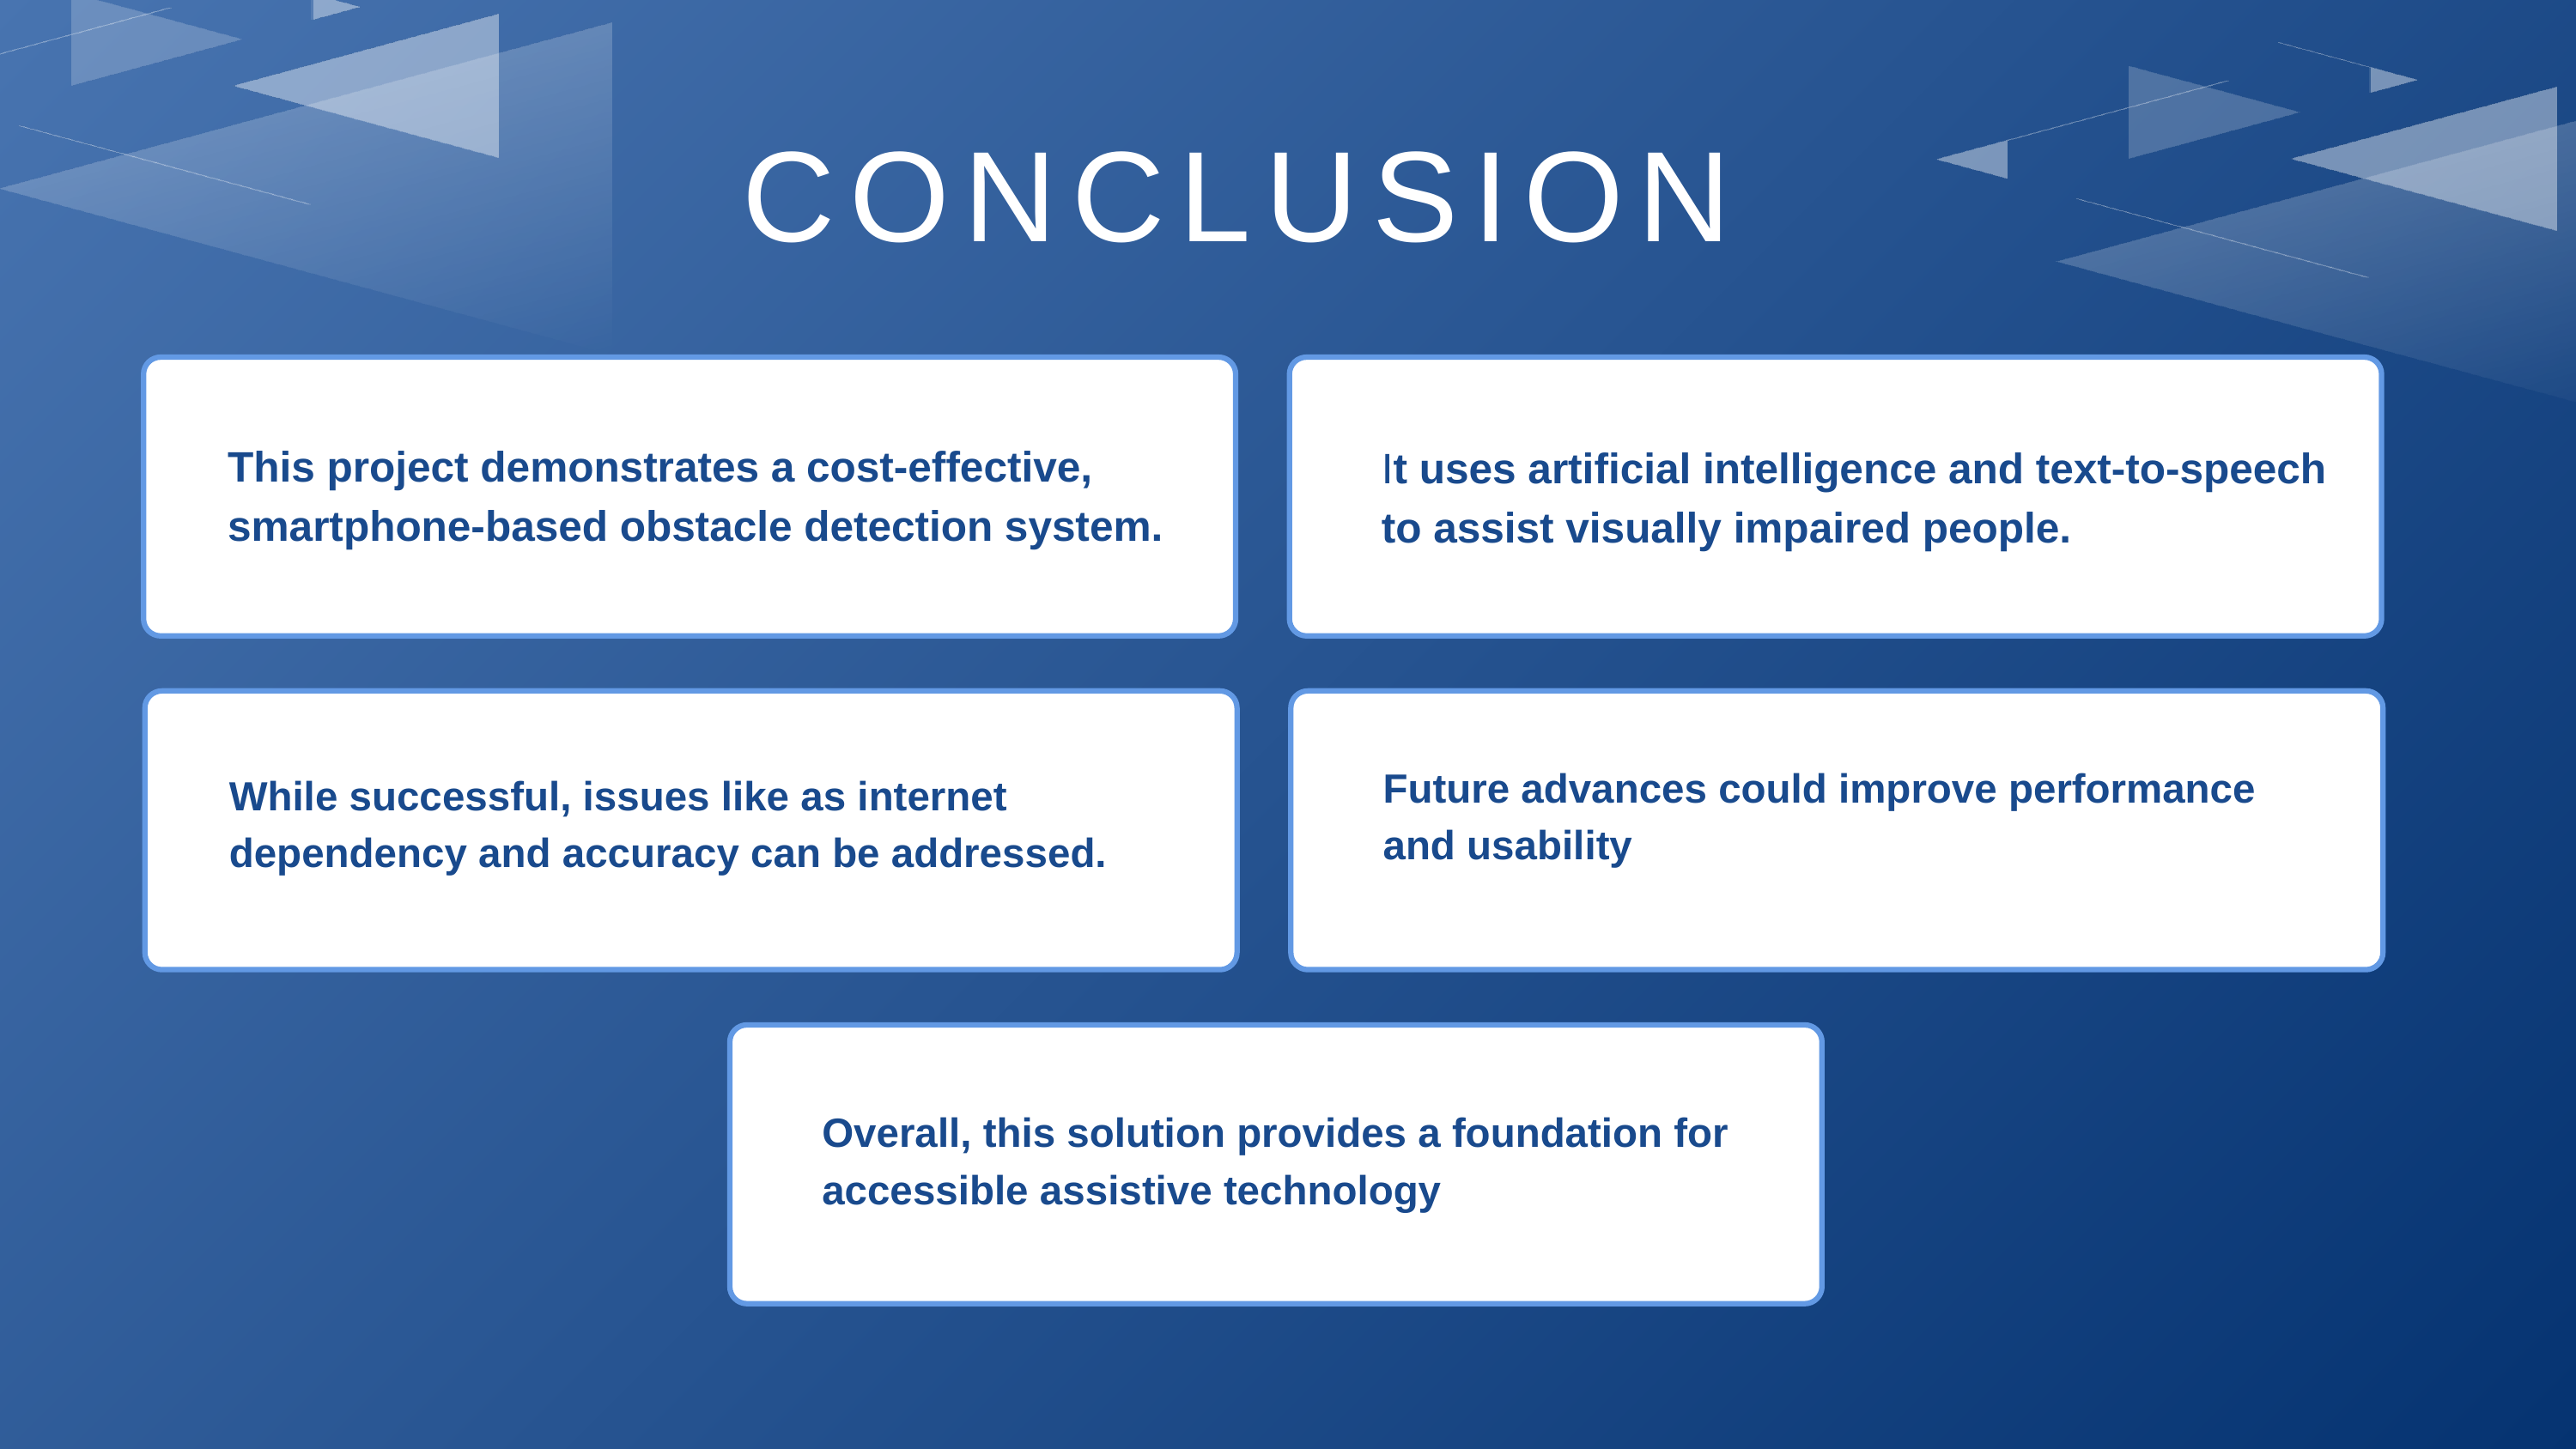

CONCLUSION

This project demonstrates a cost-effective, smartphone-based obstacle detection system.
It uses artificial intelligence and text-to-speech to assist visually impaired people.

Future advances could improve performance and usability
While successful, issues like as internet dependency and accuracy can be addressed.

Overall, this solution provides a foundation for accessible assistive technology